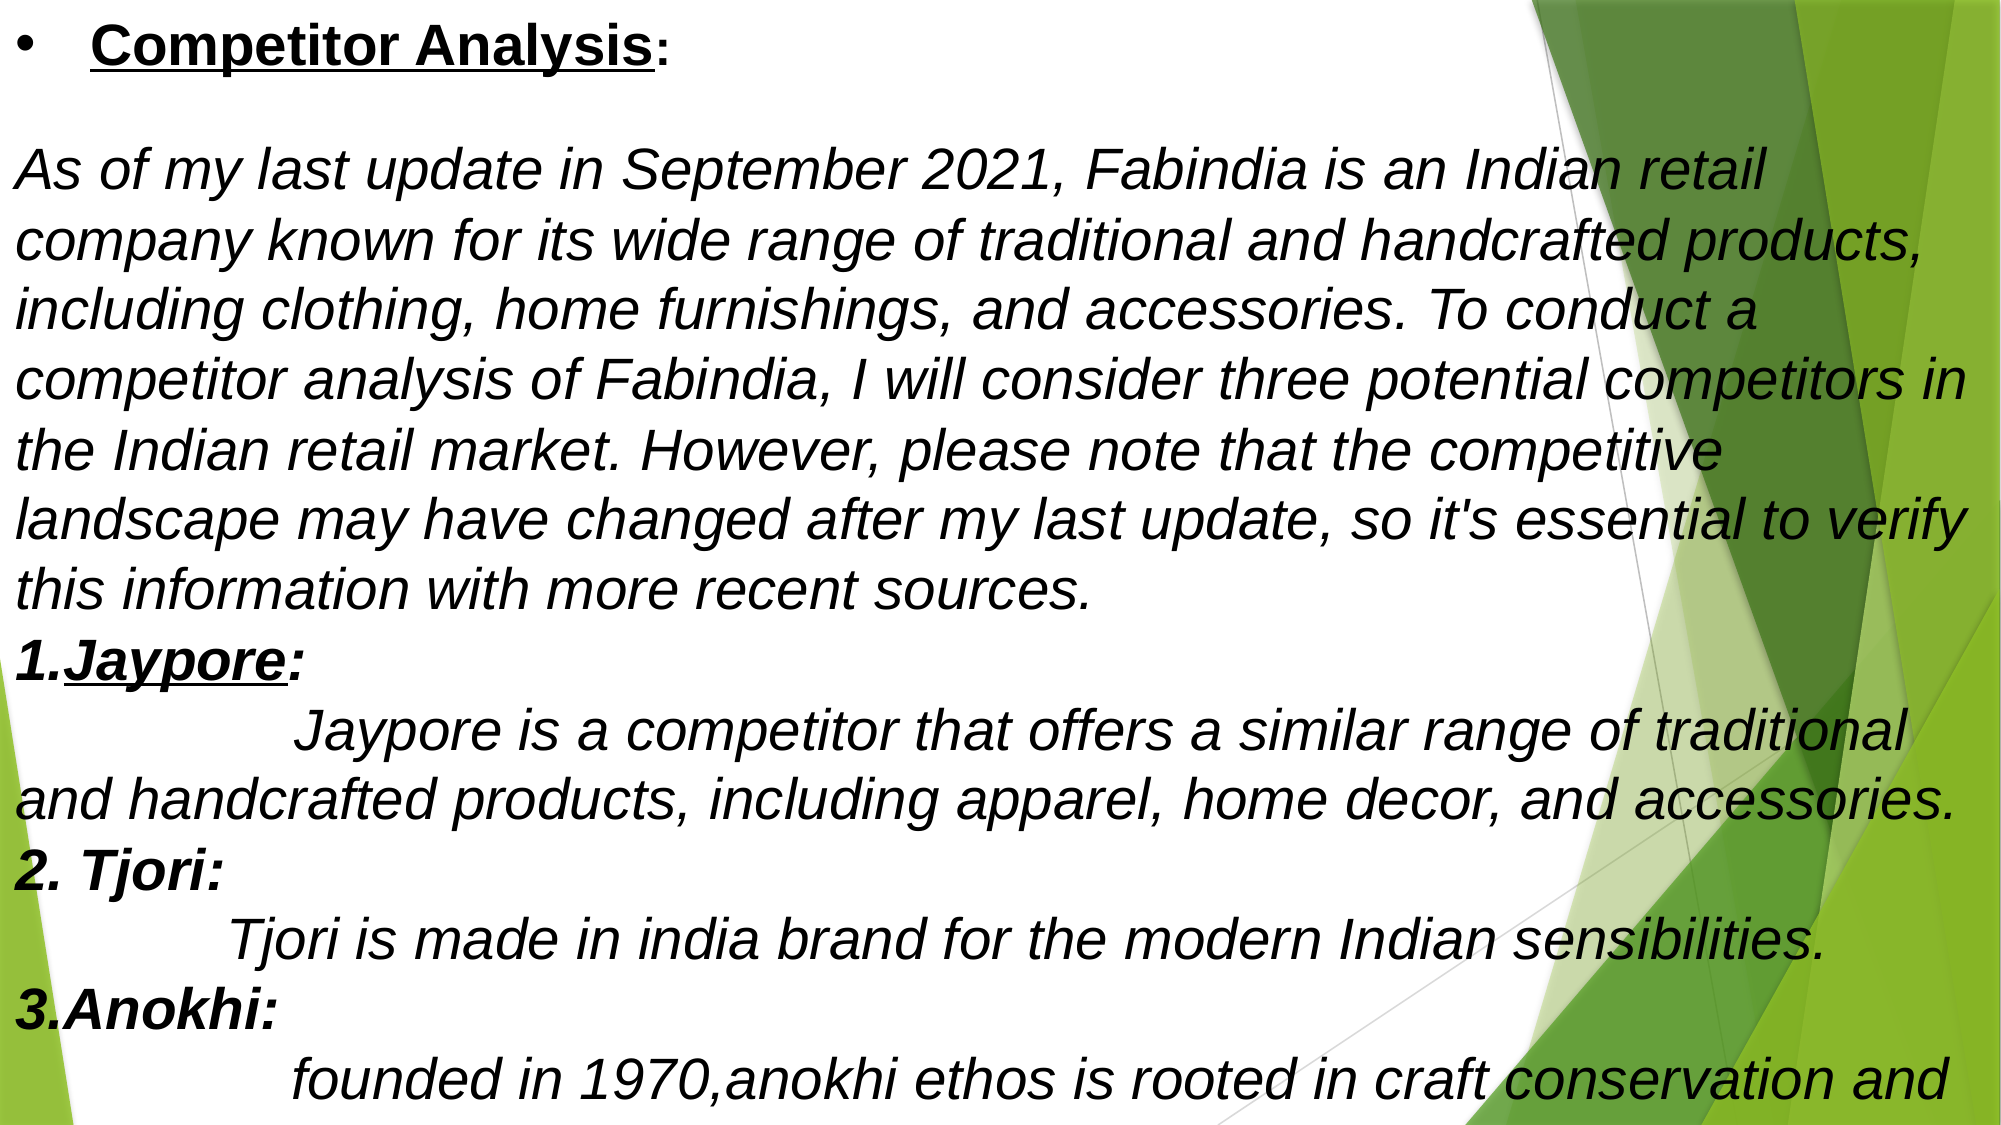

Competitor Analysis:
As of my last update in September 2021, Fabindia is an Indian retail company known for its wide range of traditional and handcrafted products, including clothing, home furnishings, and accessories. To conduct a competitor analysis of Fabindia, I will consider three potential competitors in the Indian retail market. However, please note that the competitive landscape may have changed after my last update, so it's essential to verify this information with more recent sources.
Jaypore:
                    Jaypore is a competitor that offers a similar range of traditional and handcrafted products, including apparel, home decor, and accessories.
2. Tjori:
             Tjori is made in india brand for the modern Indian sensibilities.
3.Anokhi:
                 founded in 1970,anokhi ethos is rooted in craft conservation and development through design and project funding.